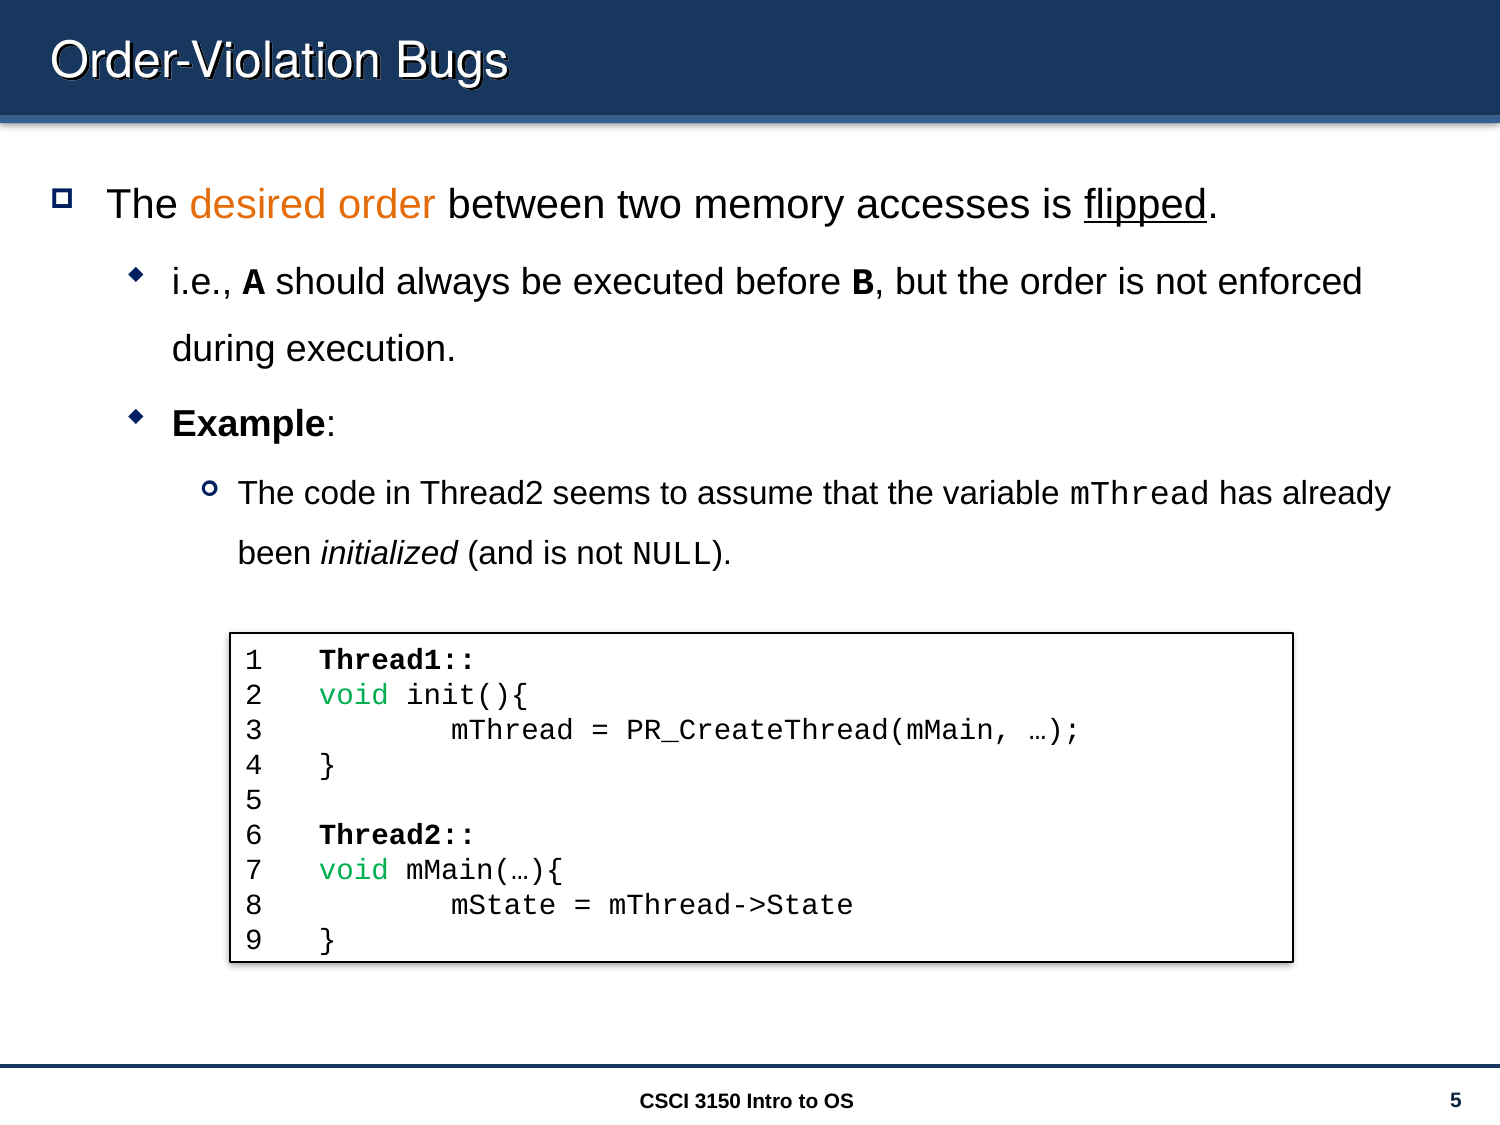

# Order-Violation Bugs
The desired order between two memory accesses is flipped.
i.e., A should always be executed before B, but the order is not enforced during execution.
Example:
The code in Thread2 seems to assume that the variable mThread has already been initialized (and is not NULL).

 Thread1::
 void init(){
 	mThread = PR_CreateThread(mMain, …);
 }

 Thread2::
 void mMain(…){
 	mState = mThread->State
 }
CSCI 3150 Intro to OS
5